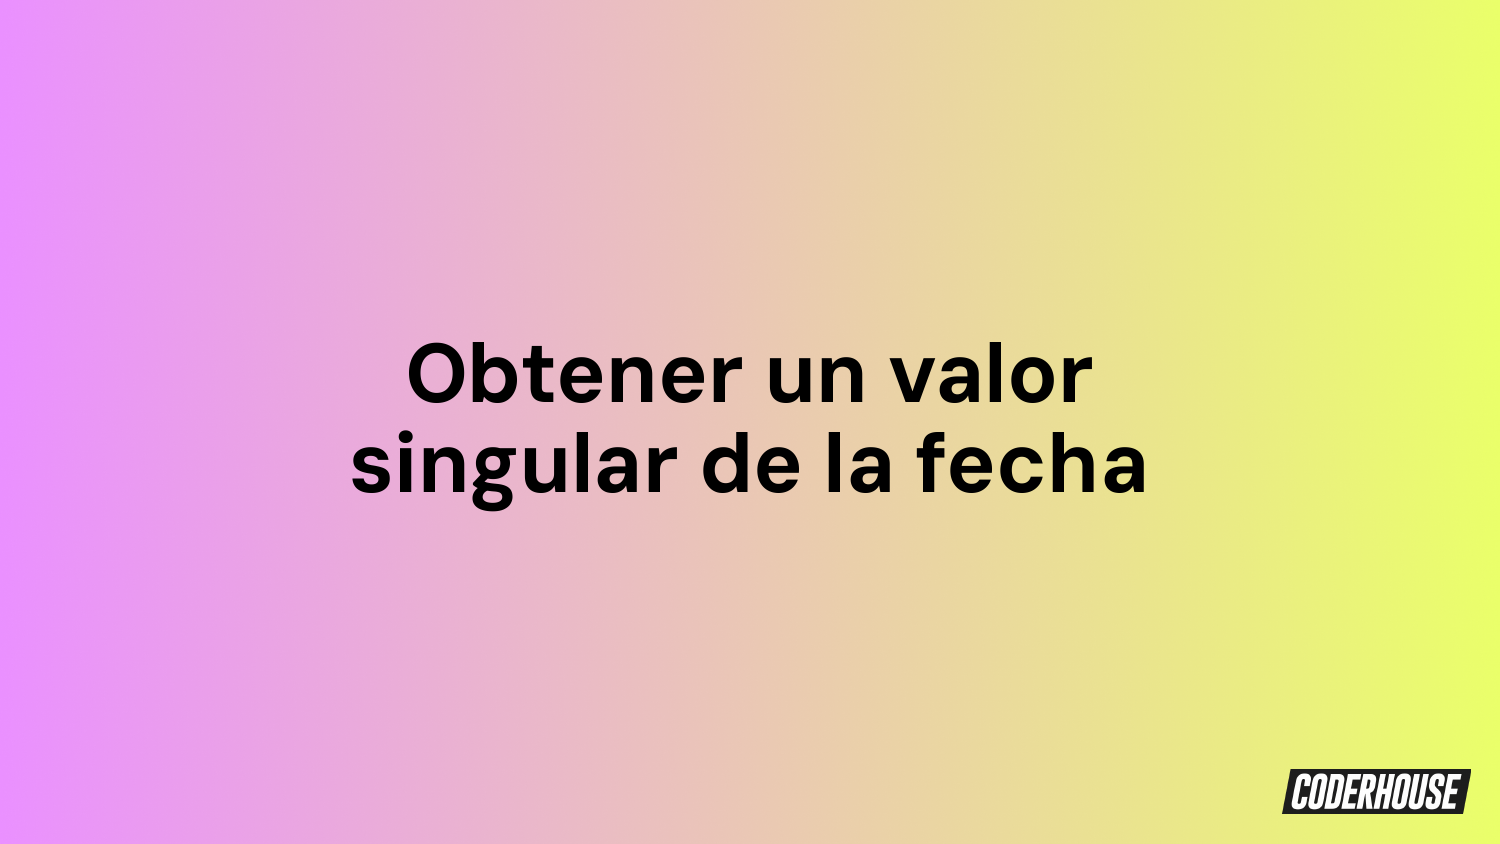

Obtener un valor singular de la fecha